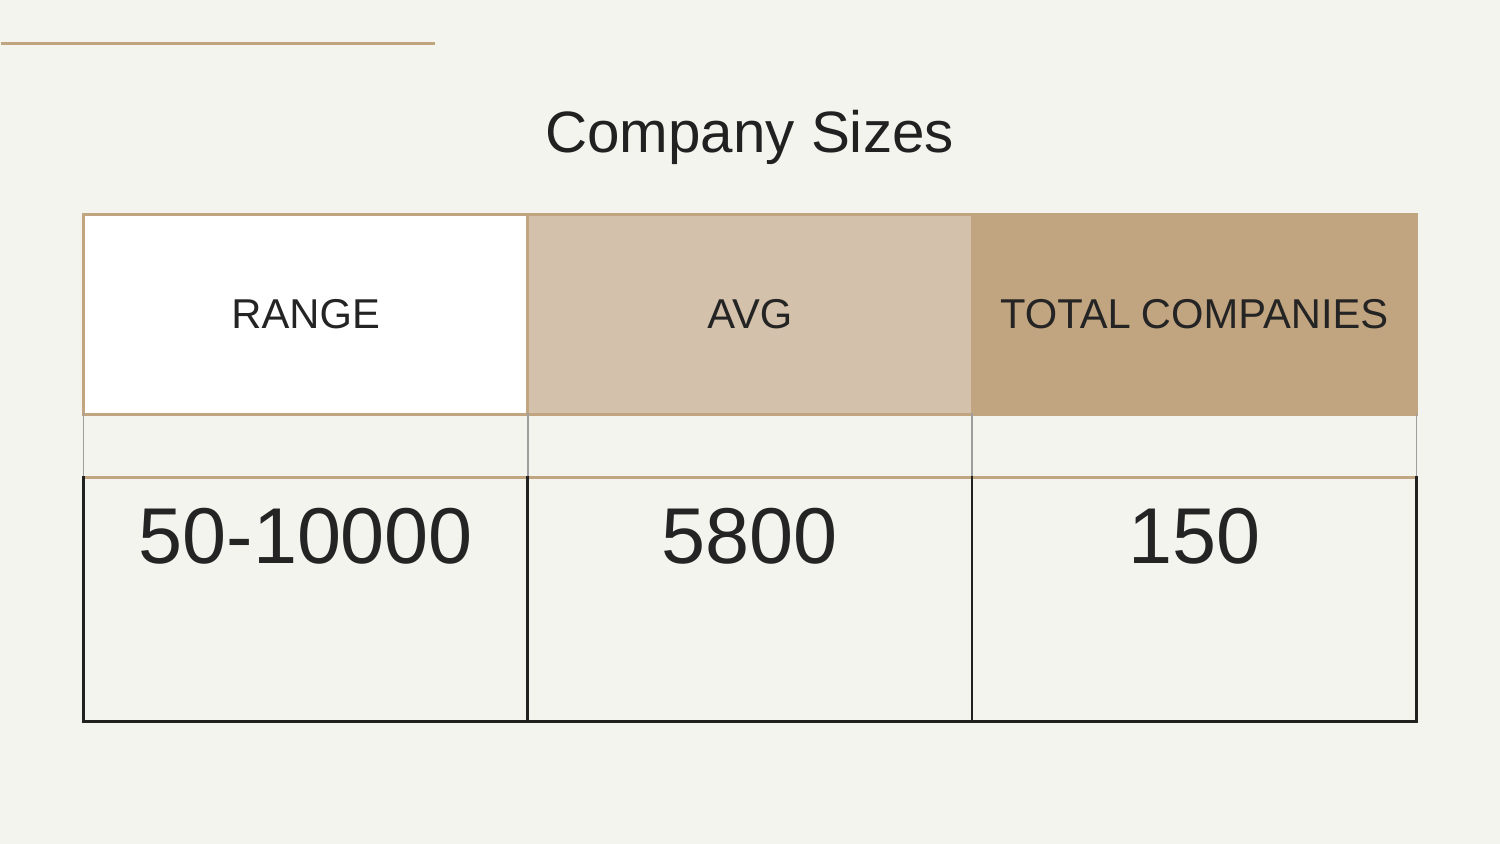

# Company Sizes
| RANGE | AVG | TOTAL COMPANIES |
| --- | --- | --- |
|  |  |  |
| 50-10000 | 5800 | 150 |